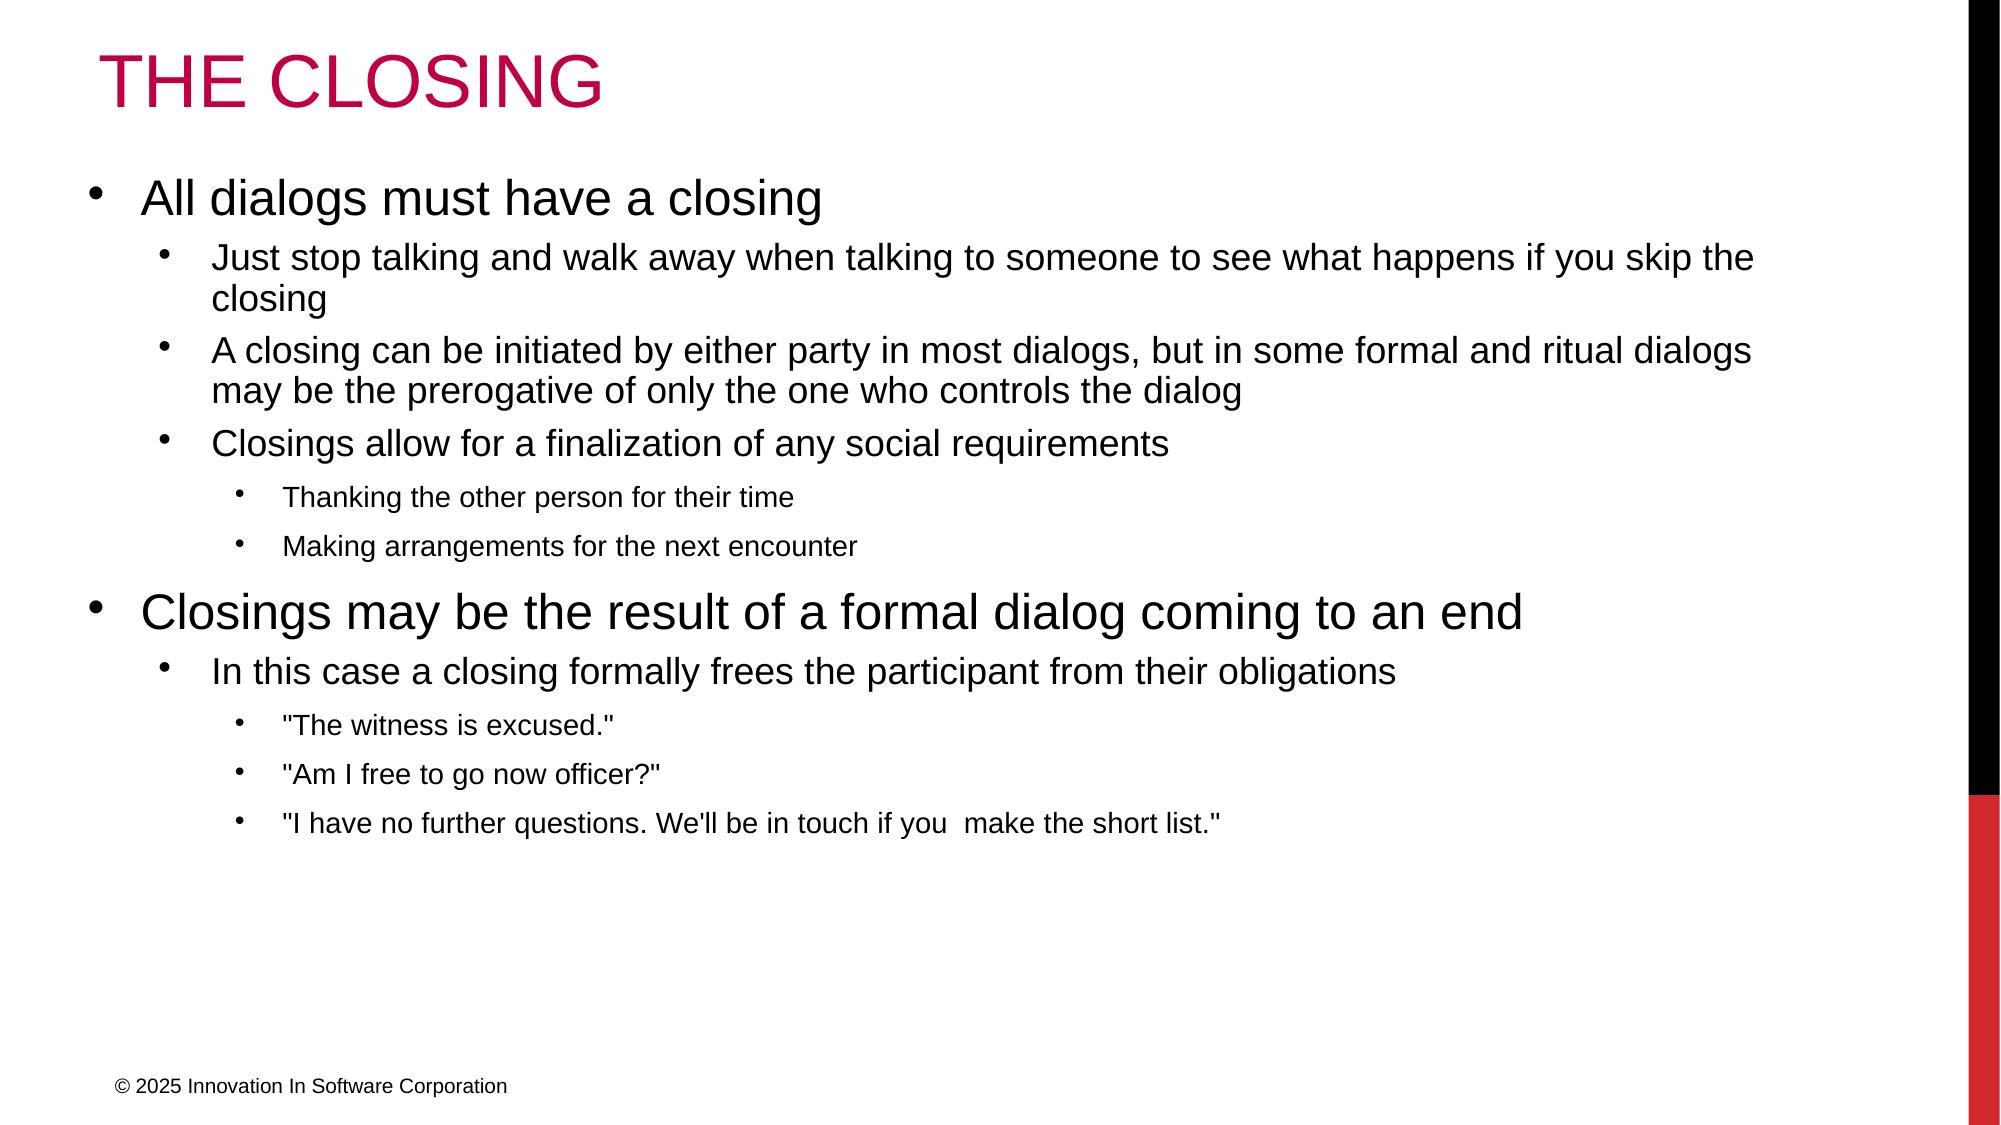

# The Closing
All dialogs must have a closing
Just stop talking and walk away when talking to someone to see what happens if you skip the closing
A closing can be initiated by either party in most dialogs, but in some formal and ritual dialogs may be the prerogative of only the one who controls the dialog
Closings allow for a finalization of any social requirements
Thanking the other person for their time
Making arrangements for the next encounter
Closings may be the result of a formal dialog coming to an end
In this case a closing formally frees the participant from their obligations
"The witness is excused."
"Am I free to go now officer?"
"I have no further questions. We'll be in touch if you  make the short list."
© 2025 Innovation In Software Corporation